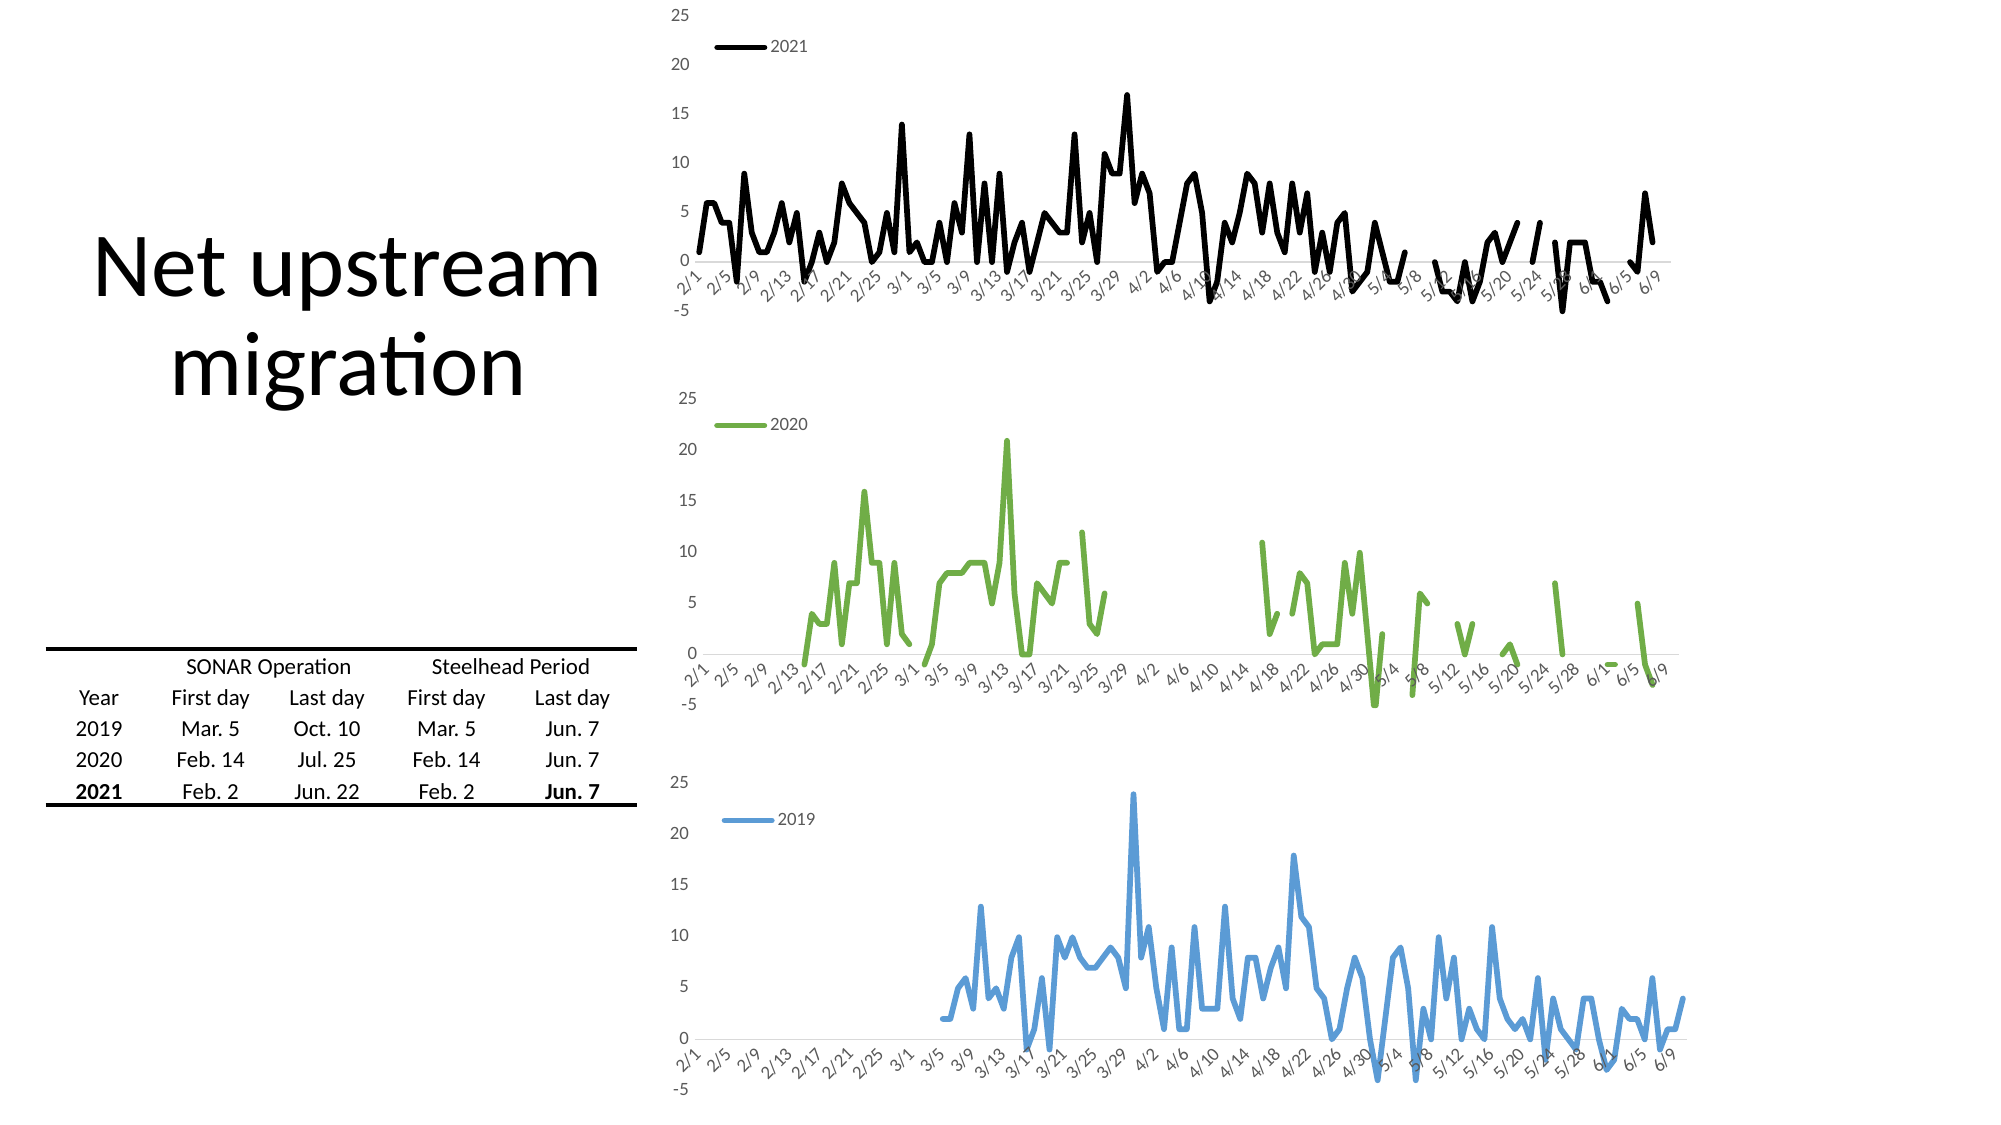

### Chart

| Category | 2021 |
|---|---|
| 44228 | 1.0 |
| 44229 | 6.0 |
| 44230 | 6.0 |
| 44231 | 4.0 |
| 44232 | 4.0 |
| 44233 | -2.0 |
| 44234 | 9.0 |
| 44235 | 3.0 |
| 44236 | 1.0 |
| 44237 | 1.0 |
| 44238 | 3.0 |
| 44239 | 6.0 |
| 44240 | 2.0 |
| 44241 | 5.0 |
| 44242 | -2.0 |
| 44243 | 0.0 |
| 44244 | 3.0 |
| 44245 | 0.0 |
| 44246 | 2.0 |
| 44247 | 8.0 |
| 44248 | 6.0 |
| 44249 | 5.0 |
| 44250 | 4.0 |
| 44251 | 0.0 |
| 44252 | 1.0 |
| 44253 | 5.0 |
| 44254 | 1.0 |
| 44255 | 14.0 |
| 44256 | 1.0 |
| 44257 | 2.0 |
| 44258 | 0.0 |
| 44259 | 0.0 |
| 44260 | 4.0 |
| 44261 | 0.0 |
| 44262 | 6.0 |
| 44263 | 3.0 |
| 44264 | 13.0 |
| 44265 | 0.0 |
| 44266 | 8.0 |
| 44267 | 0.0 |
| 44268 | 9.0 |
| 44269 | -1.0 |
| 44270 | 2.0 |
| 44271 | 4.0 |
| 44272 | -1.0 |
| 44273 | 2.0 |
| 44274 | 5.0 |
| 44275 | 4.0 |
| 44276 | 3.0 |
| 44277 | 3.0 |
| 44278 | 13.0 |
| 44279 | 2.0 |
| 44280 | 5.0 |
| 44281 | 0.0 |
| 44282 | 11.0 |
| 44283 | 9.0 |
| 44284 | 9.0 |
| 44285 | 17.0 |
| 44286 | 6.0 |
| 44287 | 9.0 |
| 44288 | 7.0 |
| 44289 | -1.0 |
| 44290 | 0.0 |
| 44291 | 0.0 |
| 44292 | 4.0 |
| 44293 | 8.0 |
| 44294 | 9.0 |
| 44295 | 5.0 |
| 44296 | -4.0 |
| 44297 | -2.0 |
| 44298 | 4.0 |
| 44299 | 2.0 |
| 44300 | 5.0 |
| 44301 | 9.0 |
| 44302 | 8.0 |
| 44303 | 3.0 |
| 44304 | 8.0 |
| 44305 | 3.0 |
| 44306 | 1.0 |
| 44307 | 8.0 |
| 44308 | 3.0 |
| 44309 | 7.0 |
| 44310 | -1.0 |
| 44311 | 3.0 |
| 44312 | -1.0 |
| 44313 | 4.0 |
| 44314 | 5.0 |
| 44315 | -3.0 |
| 44316 | -2.0 |
| 44317 | -1.0 |
| 44318 | 4.0 |
| 44319 | 1.0 |
| 44320 | -2.0 |
| 44321 | -2.0 |
| 44322 | 1.0 |
| 44323 | None |
| 44324 | None |
| 44325 | None |
| 44326 | 0.0 |
| 44327 | -3.0 |
| 44328 | -3.0 |
| 44329 | -4.0 |
| 44330 | 0.0 |
| 44331 | -4.0 |
| 44332 | -2.0 |
| 44333 | 2.0 |
| 44334 | 3.0 |
| 44335 | 0.0 |
| 44336 | 2.0 |
| 44337 | 4.0 |
| 44338 | None |
| 44339 | 0.0 |
| 44340 | 4.0 |
| 44341 | None |
| 44342 | 2.0 |
| 44343 | -5.0 |
| 44344 | 2.0 |
| 44345 | 2.0 |
| 44346 | 2.0 |
| 44347 | -2.0 |
| 44348 | -2.0 |
| 44349 | -4.0 |
| 44350 | None |
| 44351 | None |
| 44352 | 0.0 |
| 44353 | -1.0 |
| 44354 | 7.0 |
| 44355 | 2.0 |
| 44356 | None |
| 44357 | 3.0 |
Net upstream migration

### Chart

| Category | 2020 |
|---|---|
| 44228 | None |
| 44229 | None |
| 44230 | None |
| 44231 | None |
| 44232 | None |
| 44233 | None |
| 44234 | None |
| 44235 | None |
| 44236 | None |
| 44237 | None |
| 44238 | None |
| 44239 | None |
| 44240 | None |
| 44241 | -1.0 |
| 44242 | 4.0 |
| 44243 | 3.0 |
| 44244 | 3.0 |
| 44245 | 9.0 |
| 44246 | 1.0 |
| 44247 | 7.0 |
| 44248 | 7.0 |
| 44249 | 16.0 |
| 44250 | 9.0 |
| 44251 | 9.0 |
| 44252 | 1.0 |
| 44253 | 9.0 |
| 44254 | 2.0 |
| 44255 | 1.0 |
| 44256 | None |
| 44257 | -1.0 |
| 44258 | 1.0 |
| 44259 | 7.0 |
| 44260 | 8.0 |
| 44261 | 8.0 |
| 44262 | 8.0 |
| 44263 | 9.0 |
| 44264 | 9.0 |
| 44265 | 9.0 |
| 44266 | 5.0 |
| 44267 | 9.0 |
| 44268 | 21.0 |
| 44269 | 6.0 |
| 44270 | 0.0 |
| 44271 | 0.0 |
| 44272 | 7.0 |
| 44273 | 6.0 |
| 44274 | 5.0 |
| 44275 | 9.0 |
| 44276 | 9.0 |
| 44277 | None |
| 44278 | 12.0 |
| 44279 | 3.0 |
| 44280 | 2.0 |
| 44281 | 6.0 |
| 44282 | None |
| 44283 | None |
| 44284 | None |
| 44285 | None |
| 44286 | None |
| 44287 | None |
| 44288 | None |
| 44289 | None |
| 44290 | None |
| 44291 | None |
| 44292 | None |
| 44293 | None |
| 44294 | None |
| 44295 | None |
| 44296 | None |
| 44297 | None |
| 44298 | None |
| 44299 | None |
| 44300 | None |
| 44301 | None |
| 44302 | 11.0 |
| 44303 | 2.0 |
| 44304 | 4.0 |
| 44305 | None |
| 44306 | 4.0 |
| 44307 | 8.0 |
| 44308 | 7.0 |
| 44309 | 0.0 |
| 44310 | 1.0 |
| 44311 | 1.0 |
| 44312 | 1.0 |
| 44313 | 9.0 |
| 44314 | 4.0 |
| 44315 | 10.0 |
| 44316 | 2.0 |
| 44317 | -6.0 |
| 44318 | 2.0 |
| 44319 | None |
| 44320 | None |
| 44321 | None |
| 44322 | -4.0 |
| 44323 | 6.0 |
| 44324 | 5.0 |
| 44325 | None |
| 44326 | None |
| 44327 | None |
| 44328 | 3.0 |
| 44329 | 0.0 |
| 44330 | 3.0 |
| 44331 | None |
| 44332 | None |
| 44333 | None |
| 44334 | 0.0 |
| 44335 | 1.0 |
| 44336 | -1.0 |
| 44337 | None |
| 44338 | None |
| 44339 | None |
| 44340 | None |
| 44341 | 7.0 |
| 44342 | 0.0 |
| 44343 | None |
| 44344 | None |
| 44345 | None |
| 44346 | -2.0 |
| 44347 | None |
| 44348 | -1.0 |
| 44349 | -1.0 |
| 44350 | None |
| 44351 | None |
| 44352 | 5.0 |
| 44353 | -1.0 |
| 44354 | -3.0 |
| 44355 | None |
| 44356 | None |
| 44357 | None |
|  | SONAR Operation |  | Steelhead Period |  |
| --- | --- | --- | --- | --- |
| Year | First day | Last day | First day | Last day |
| 2019 | Mar. 5 | Oct. 10 | Mar. 5 | Jun. 7 |
| 2020 | Feb. 14 | Jul. 25 | Feb. 14 | Jun. 7 |
| 2021 | Feb. 2 | Jun. 22 | Feb. 2 | Jun. 7 |

### Chart

| Category | 2019 |
|---|---|
| 44228 | None |
| 44229 | None |
| 44230 | None |
| 44231 | None |
| 44232 | None |
| 44233 | None |
| 44234 | None |
| 44235 | None |
| 44236 | None |
| 44237 | None |
| 44238 | None |
| 44239 | None |
| 44240 | None |
| 44241 | None |
| 44242 | None |
| 44243 | None |
| 44244 | None |
| 44245 | None |
| 44246 | None |
| 44247 | None |
| 44248 | None |
| 44249 | None |
| 44250 | None |
| 44251 | None |
| 44252 | None |
| 44253 | None |
| 44254 | None |
| 44255 | None |
| 44256 | None |
| 44257 | None |
| 44258 | None |
| 44259 | None |
| 44260 | 2.0 |
| 44261 | 2.0 |
| 44262 | 5.0 |
| 44263 | 6.0 |
| 44264 | 3.0 |
| 44265 | 13.0 |
| 44266 | 4.0 |
| 44267 | 5.0 |
| 44268 | 3.0 |
| 44269 | 8.0 |
| 44270 | 10.0 |
| 44271 | -1.0 |
| 44272 | 1.0 |
| 44273 | 6.0 |
| 44274 | -1.0 |
| 44275 | 10.0 |
| 44276 | 8.0 |
| 44277 | 10.0 |
| 44278 | 8.0 |
| 44279 | 7.0 |
| 44280 | 7.0 |
| 44281 | 8.0 |
| 44282 | 9.0 |
| 44283 | 8.0 |
| 44284 | 5.0 |
| 44285 | 24.0 |
| 44286 | 8.0 |
| 44287 | 11.0 |
| 44288 | 5.0 |
| 44289 | 1.0 |
| 44290 | 9.0 |
| 44291 | 1.0 |
| 44292 | 1.0 |
| 44293 | 11.0 |
| 44294 | 3.0 |
| 44295 | 3.0 |
| 44296 | 3.0 |
| 44297 | 13.0 |
| 44298 | 4.0 |
| 44299 | 2.0 |
| 44300 | 8.0 |
| 44301 | 8.0 |
| 44302 | 4.0 |
| 44303 | 7.0 |
| 44304 | 9.0 |
| 44305 | 5.0 |
| 44306 | 18.0 |
| 44307 | 12.0 |
| 44308 | 11.0 |
| 44309 | 5.0 |
| 44310 | 4.0 |
| 44311 | 0.0 |
| 44312 | 1.0 |
| 44313 | 5.0 |
| 44314 | 8.0 |
| 44315 | 6.0 |
| 44316 | 0.0 |
| 44317 | -4.0 |
| 44318 | 2.0 |
| 44319 | 8.0 |
| 44320 | 9.0 |
| 44321 | 5.0 |
| 44322 | -4.0 |
| 44323 | 3.0 |
| 44324 | 0.0 |
| 44325 | 10.0 |
| 44326 | 4.0 |
| 44327 | 8.0 |
| 44328 | 0.0 |
| 44329 | 3.0 |
| 44330 | 1.0 |
| 44331 | 0.0 |
| 44332 | 11.0 |
| 44333 | 4.0 |
| 44334 | 2.0 |
| 44335 | 1.0 |
| 44336 | 2.0 |
| 44337 | 0.0 |
| 44338 | 6.0 |
| 44339 | -2.0 |
| 44340 | 4.0 |
| 44341 | 1.0 |
| 44342 | 0.0 |
| 44343 | -1.0 |
| 44344 | 4.0 |
| 44345 | 4.0 |
| 44346 | 0.0 |
| 44347 | -3.0 |
| 44348 | -2.0 |
| 44349 | 3.0 |
| 44350 | 2.0 |
| 44351 | 2.0 |
| 44352 | 0.0 |
| 44353 | 6.0 |
| 44354 | -1.0 |
| 44355 | 1.0 |
| 44356 | 1.0 |
| 44357 | 4.0 |